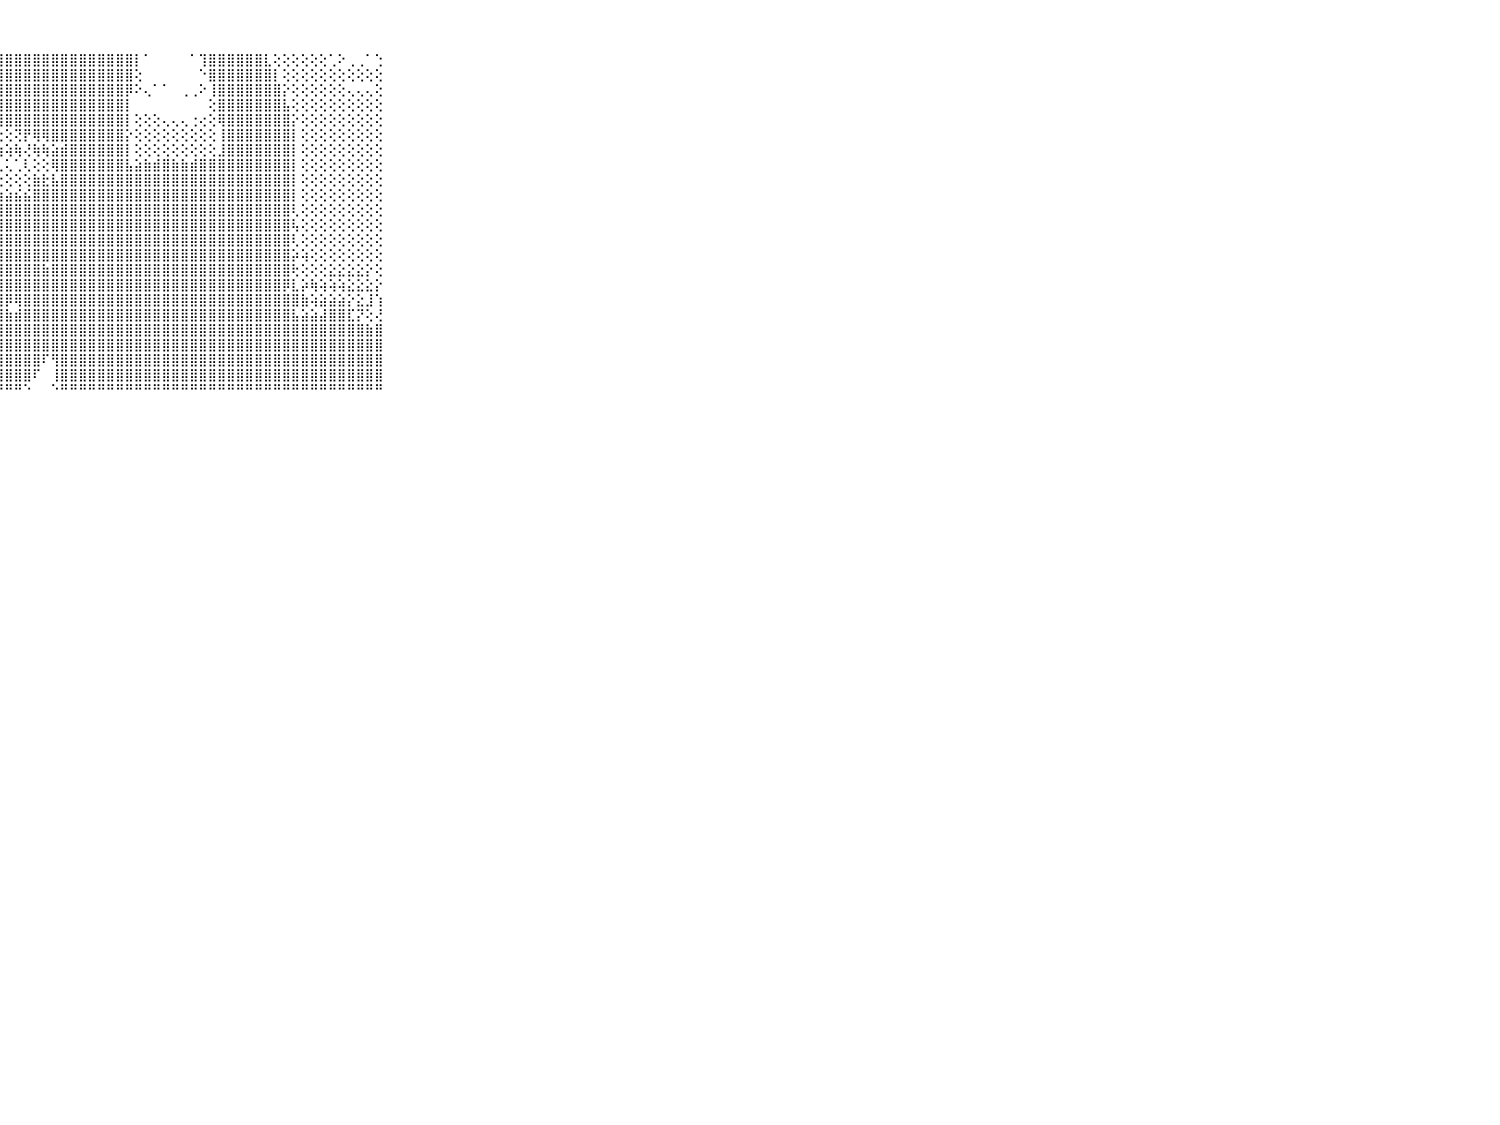

⠀⠀⠀⠀⠀⠀⠀⠀⠀⠀⠀⣿⣿⣿⣿⣿⣿⣿⣿⣿⣿⣿⣿⣿⣿⣿⣿⣿⣿⣿⣿⣿⣿⣿⣿⣿⣿⣿⣿⣿⣿⣿⡇⠁⠀⠀⠀⠀⠁⢹⣿⣿⣿⣿⣿⣿⣇⢕⢕⢕⢕⢕⢕⢁⠕⢀⢀⠁⢑⠀⠀⠀⠀⠀⠀⠀⠀⠀⠀⠀⠀
⠀⠀⠀⠀⠀⠀⠀⠀⠀⠀⠀⣿⣿⣿⣿⣿⣿⣿⣿⣿⣿⣿⣿⣿⣿⣿⣿⣿⣿⣿⣿⣿⣿⣿⣿⣿⣿⣿⣿⣿⣿⣿⢕⠀⠀⠀⠀⠀⠀⠑⣿⣿⣿⣿⣿⣿⣿⡇⢕⢕⢕⢕⢕⢕⢕⢕⢕⢕⢕⠀⠀⠀⠀⠀⠀⠀⠀⠀⠀⠀⠀
⠀⠀⠀⠀⠀⠀⠀⠀⠀⠀⠀⣿⣿⣿⣿⣿⣿⣿⣿⣿⣿⣿⣿⣿⣿⣿⣿⣿⣿⣿⣿⣿⣿⣿⣿⣿⣿⣿⣿⣿⣿⡿⠕⢄⠁⠁⠀⢀⢀⠕⢸⣿⣿⣿⣿⣿⣿⣿⡕⢕⢕⢕⢕⢕⢕⢄⢄⢄⢕⠀⠀⠀⠀⠀⠀⠀⠀⠀⠀⠀⠀
⠀⠀⠀⠀⠀⠀⠀⠀⠀⠀⠀⣿⣿⣿⣿⣿⣿⣿⣿⣿⣿⣿⣿⣿⣿⣿⣿⣿⣿⣿⣿⣿⣿⣿⣿⣿⣿⣿⣿⣿⣿⡇⠀⠀⠀⠀⠀⠀⠀⠀⢕⣿⣿⣿⣿⣿⣿⣿⣧⢕⢕⢕⢕⢕⢕⢕⢕⢕⢕⠀⠀⠀⠀⠀⠀⠀⠀⠀⠀⠀⠀
⠀⠀⠀⠀⠀⠀⠀⠀⠀⠀⠀⣿⣿⣿⣿⣿⣿⣿⣿⣿⣿⣿⣿⣿⣿⡿⢿⢿⣿⣿⣿⣿⣿⣿⣿⣿⣿⣿⣿⣿⣿⡇⢕⢕⢕⢄⢄⢄⢐⢔⢕⢿⣿⣿⣿⣿⣿⣿⣿⡕⢕⢕⢕⢕⢕⢕⢕⢕⢕⠀⠀⠀⠀⠀⠀⠀⠀⠀⠀⠀⠀
⠀⠀⠀⠀⠀⠀⠀⠀⠀⠀⠀⣿⣿⣿⣿⣿⣿⣿⣿⣿⣿⢟⢛⠋⢑⢐⢔⢔⢕⢝⡟⢿⢿⣿⣿⣿⣿⣿⣿⣿⣿⡕⢕⢕⢕⢕⢕⢕⢕⢕⢕⢸⣿⣿⣿⣿⣿⣿⣿⡇⢕⢕⢕⢕⢕⢕⢕⢕⢕⠀⠀⠀⠀⠀⠀⠀⠀⠀⠀⠀⠀
⠀⠀⠀⠀⠀⠀⠀⠀⠀⠀⠀⣿⣿⣿⣿⣿⣿⣿⣿⢏⢝⢕⢄⢐⢕⣕⡸⢵⢵⢷⢜⢷⢷⣵⣾⣿⣿⣿⣿⣿⣿⡇⢕⢕⢕⢕⢕⢕⢕⢕⢕⣸⣿⣿⣿⣿⣿⣿⣿⡇⢕⢕⢕⢕⢕⢕⢕⢕⢕⠀⠀⠀⠀⠀⠀⠀⠀⠀⠀⠀⠀
⠀⠀⠀⠀⠀⠀⠀⠀⠀⠀⠀⣿⣿⣿⣿⣿⣿⡿⢟⡕⢕⢱⣕⢕⠏⢝⠅⢅⢅⢁⢇⢕⢕⢿⣿⣿⣿⣿⣿⣿⣿⣧⣵⣷⣾⣿⣷⣷⣾⣿⣿⣿⣿⣿⣿⣿⣿⣿⣿⡇⢕⢕⢕⢕⢕⢕⢕⢕⢕⠀⠀⠀⠀⠀⠀⠀⠀⠀⠀⠀⠀
⠀⠀⠀⠀⠀⠀⠀⠀⠀⠀⠀⣿⣿⣿⣿⣿⣿⡇⣸⣝⣕⢜⢝⢕⢕⢜⢕⢕⢕⢕⢕⣷⣗⣧⣿⣿⣿⣿⣿⣿⣿⣿⣿⣿⣿⣿⣿⣿⣿⣿⣿⣿⣿⣿⣿⣿⣿⣿⣿⡇⢕⢕⢕⢕⢕⢕⢕⢕⢕⠀⠀⠀⠀⠀⠀⠀⠀⠀⠀⠀⠀
⠀⠀⠀⠀⠀⠀⠀⠀⠀⠀⠀⣿⣿⣿⣿⣿⣿⢇⢕⢜⣿⣷⣿⣿⣿⣿⣿⣷⣵⣮⣮⣿⣿⣿⣿⣿⣿⣿⣿⣿⣿⣿⣿⣿⣿⣿⣿⣿⣿⣿⣿⣿⣿⣿⣿⣿⣿⣿⣿⡇⢕⢕⢕⢕⢕⢕⢕⢕⢕⠀⠀⠀⠀⠀⠀⠀⠀⠀⠀⠀⠀
⠀⠀⠀⠀⠀⠀⠀⠀⠀⠀⠀⣿⣿⣿⣿⣿⣿⢕⢕⢱⣾⣿⣿⣿⣿⣿⣿⣿⣿⣿⣿⣿⣿⣿⣿⣿⣿⣿⣿⣿⣿⣿⣿⣿⣿⣿⣿⣿⣿⣿⣿⣿⣿⣿⣿⣿⣿⣿⣿⢇⢕⢕⢕⢕⢕⢕⢕⢕⢕⠀⠀⠀⠀⠀⠀⠀⠀⠀⠀⠀⠀
⠀⠀⠀⠀⠀⠀⠀⠀⠀⠀⠀⣿⣿⣿⣿⣿⣿⢕⢕⣺⣿⣿⣿⣿⣿⣿⣿⣿⣿⣿⣿⣿⣿⣿⣿⣿⣿⣿⣿⣿⣿⣿⣿⣿⣿⣿⣿⣿⣿⣿⣿⣿⣿⣿⣿⣿⣿⣿⣿⢧⢕⢕⢕⢕⢕⢕⢕⢕⢕⠀⠀⠀⠀⠀⠀⠀⠀⠀⠀⠀⠀
⠀⠀⠀⠀⠀⠀⠀⠀⠀⠀⠀⣿⣿⣿⣿⣿⣿⡕⢕⣹⣿⣿⣿⣿⣿⣿⣿⣿⣿⣿⣿⣿⣿⣿⣿⣿⣿⣿⣿⣿⣿⣿⣿⣿⣿⣿⣿⣿⣿⣿⣿⣿⣿⣿⣿⣿⣿⣿⣿⢇⢕⢕⢕⢕⢕⢕⢕⢕⢕⠀⠀⠀⠀⠀⠀⠀⠀⠀⠀⠀⠀
⠀⠀⠀⠀⠀⠀⠀⠀⠀⠀⠀⣿⣿⣿⣿⣿⣿⣇⢕⣿⣿⣿⣿⡟⢿⣿⣿⣿⣿⣿⣿⣿⣿⣿⣿⣿⣿⣿⣿⣿⣿⣿⣿⣿⣿⣿⣿⣿⣿⣿⣿⣿⣿⣿⣿⣿⣿⣿⣿⡵⢵⢕⢕⢕⢕⢕⢕⢕⢕⠀⠀⠀⠀⠀⠀⠀⠀⠀⠀⠀⠀
⠀⠀⠀⠀⠀⠀⠀⠀⠀⠀⠀⣿⣿⣿⣿⣿⣿⣿⣷⣿⣿⣿⣿⣿⣿⣿⣿⣿⣿⣿⣿⣿⣷⣿⣿⣿⣿⣿⣿⣿⣿⣿⣿⣿⣿⣿⣿⣿⣿⣿⣿⣿⣿⣿⣿⣿⣿⣿⣿⢗⢕⢕⢕⣕⣕⣕⣕⡕⢕⠀⠀⠀⠀⠀⠀⠀⠀⠀⠀⠀⠀
⠀⠀⠀⠀⠀⠀⠀⠀⠀⠀⠀⣿⣿⣿⣿⣿⣿⣿⣿⣿⣿⣿⣿⣿⣿⣿⣿⣿⣿⣿⣿⣿⣿⣿⣿⣿⣿⣿⣿⣿⣿⣿⣿⣿⣿⣿⣿⣿⣿⣿⣿⣿⣿⣿⣿⣿⣿⣿⡿⣇⡵⢷⢵⢵⢵⣕⣕⣕⡕⠀⠀⠀⠀⠀⠀⠀⠀⠀⠀⠀⠀
⠀⠀⠀⠀⠀⠀⠀⠀⠀⠀⠀⣿⣿⣿⣿⣿⣿⣿⣿⣿⣿⣿⣿⣿⣿⣿⣟⣿⡿⢿⣿⣿⣿⣿⣿⣿⣿⣿⣿⣿⣿⣿⣿⣿⣿⣿⣿⣿⣿⣿⣿⣿⣿⣿⣿⣿⣿⣿⣿⣿⣷⢵⣵⣵⣵⡕⣕⣸⢱⠀⠀⠀⠀⠀⠀⠀⠀⠀⠀⠀⠀
⠀⠀⠀⠀⠀⠀⠀⠀⠀⠀⠀⣿⣿⣿⣿⣿⣿⣿⣿⣿⣿⣿⣿⣿⣿⣿⣿⣿⣷⣾⣿⣿⣿⣿⣿⣿⣿⣿⣿⣿⣿⣿⣿⣿⣿⣿⣿⣿⣿⣿⣿⣿⣿⣿⣿⣿⣿⣿⣿⣧⣵⣵⣼⣿⣿⣏⡝⢕⢜⠀⠀⠀⠀⠀⠀⠀⠀⠀⠀⠀⠀
⠀⠀⠀⠀⠀⠀⠀⠀⠀⠀⠀⣿⣿⣿⣿⣿⣿⣿⡿⢻⣿⣿⣿⣿⣿⣿⣿⣿⣿⣿⣿⣿⣿⣿⣿⣿⣿⣿⣿⣿⣿⣿⣿⣿⣿⣿⣿⣿⣿⣿⣿⣿⣿⣿⣿⣿⣿⣿⣿⣿⣿⣿⣿⣿⣿⣿⣿⣷⣿⠀⠀⠀⠀⠀⠀⠀⠀⠀⠀⠀⠀
⠀⠀⠀⠀⠀⠀⠀⠀⠀⠀⠀⣿⣿⣿⣿⣿⣿⡟⢕⢸⣿⣿⣿⣿⣿⣿⣿⣿⣿⣿⣿⣿⣿⣿⣿⣿⣿⣿⣿⣿⣿⣿⣿⣿⣿⣿⣿⣿⣿⣿⣿⣿⣿⣿⣿⣿⣿⣿⣿⣿⣿⣿⣿⣿⣿⣿⣿⣿⣿⠀⠀⠀⠀⠀⠀⠀⠀⠀⠀⠀⠀
⠀⠀⠀⠀⠀⠀⠀⠀⠀⠀⠀⣿⣿⣿⣿⣿⣿⡇⢕⢕⣿⣿⣿⣿⣿⣿⣿⣿⣿⣿⣿⣿⠏⢻⣿⣿⣿⣿⣿⣿⣿⣿⣿⣿⣿⣿⣿⣿⣿⣿⣿⣿⣿⣿⣿⣿⣿⣿⣿⣿⣿⣿⣿⣿⣿⣿⣿⣿⣿⠀⠀⠀⠀⠀⠀⠀⠀⠀⠀⠀⠀
⠀⠀⠀⠀⠀⠀⠀⠀⠀⠀⠀⣿⣿⣿⣿⣿⣿⡇⢕⢑⢜⢿⣿⣿⣿⣿⣿⣿⣿⣿⣿⠏⠀⢸⣿⣿⣿⣿⣿⣿⣿⣿⣿⣿⣿⣿⣿⣿⣿⣿⣿⣿⣿⣿⣿⣿⣿⣿⣿⣿⣿⣿⣿⣿⣿⣿⣿⣿⣿⠀⠀⠀⠀⠀⠀⠀⠀⠀⠀⠀⠀
⠀⠀⠀⠀⠀⠀⠀⠀⠀⠀⠀⠛⠛⠛⠛⠛⠛⠃⠑⠐⠑⠑⠙⠛⠛⠃⠑⠛⠛⠛⠑⠀⠀⠑⠛⠛⠛⠛⠛⠛⠛⠛⠛⠛⠛⠛⠛⠛⠛⠛⠛⠛⠛⠛⠛⠛⠛⠛⠛⠛⠛⠛⠛⠛⠛⠛⠛⠛⠛⠀⠀⠀⠀⠀⠀⠀⠀⠀⠀⠀⠀